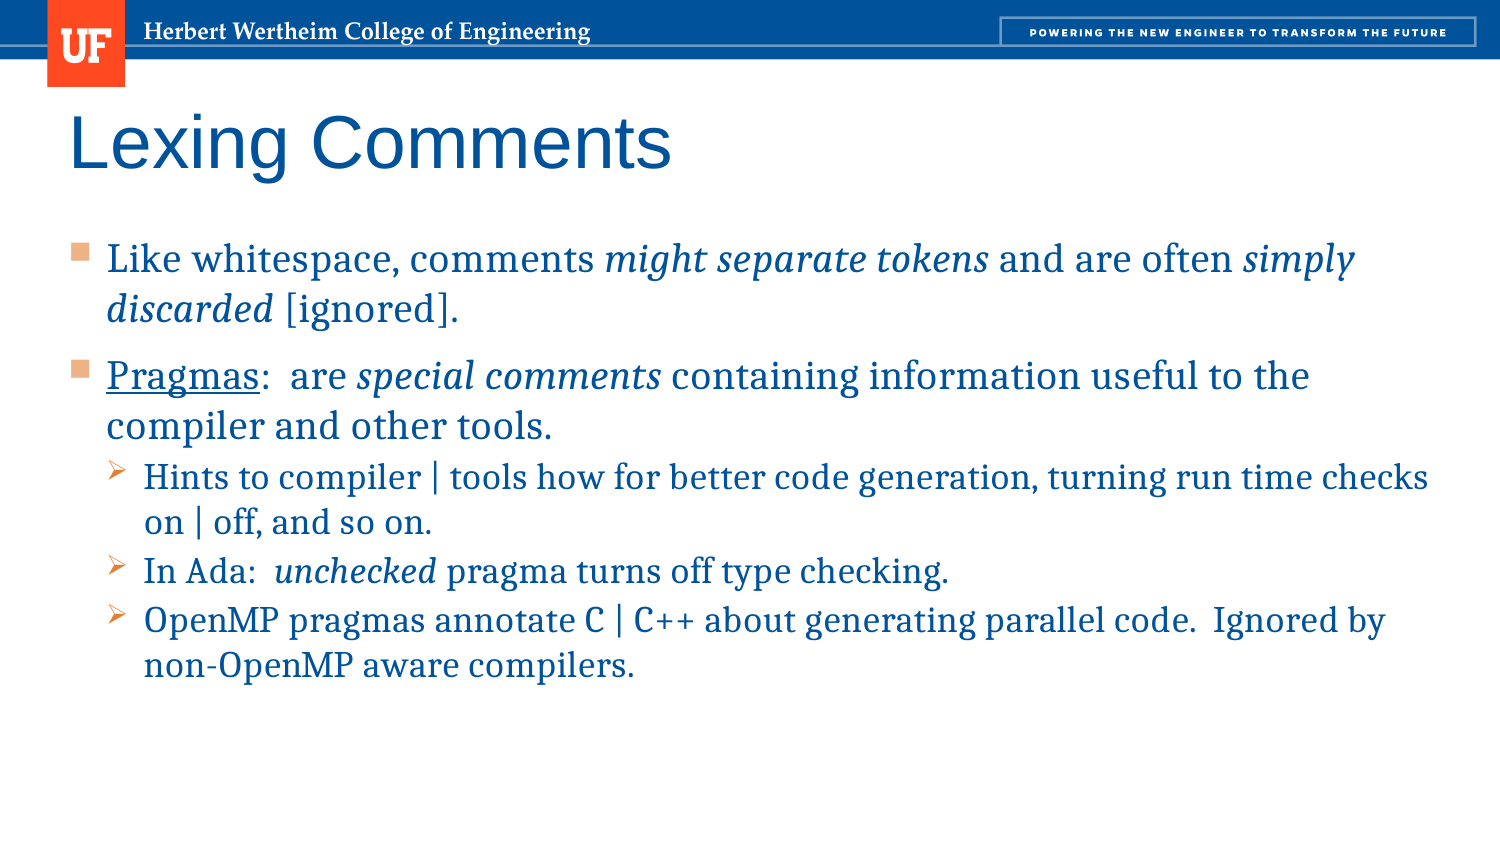

# Lexing Comments
Like whitespace, comments might separate tokens and are often simply discarded [ignored].
Pragmas:  are special comments containing information useful to the compiler and other tools.
Hints to compiler | tools how for better code generation, turning run time checks on | off, and so on.
In Ada:  unchecked pragma turns off type checking.
OpenMP pragmas annotate C | C++ about generating parallel code.  Ignored by non-OpenMP aware compilers.